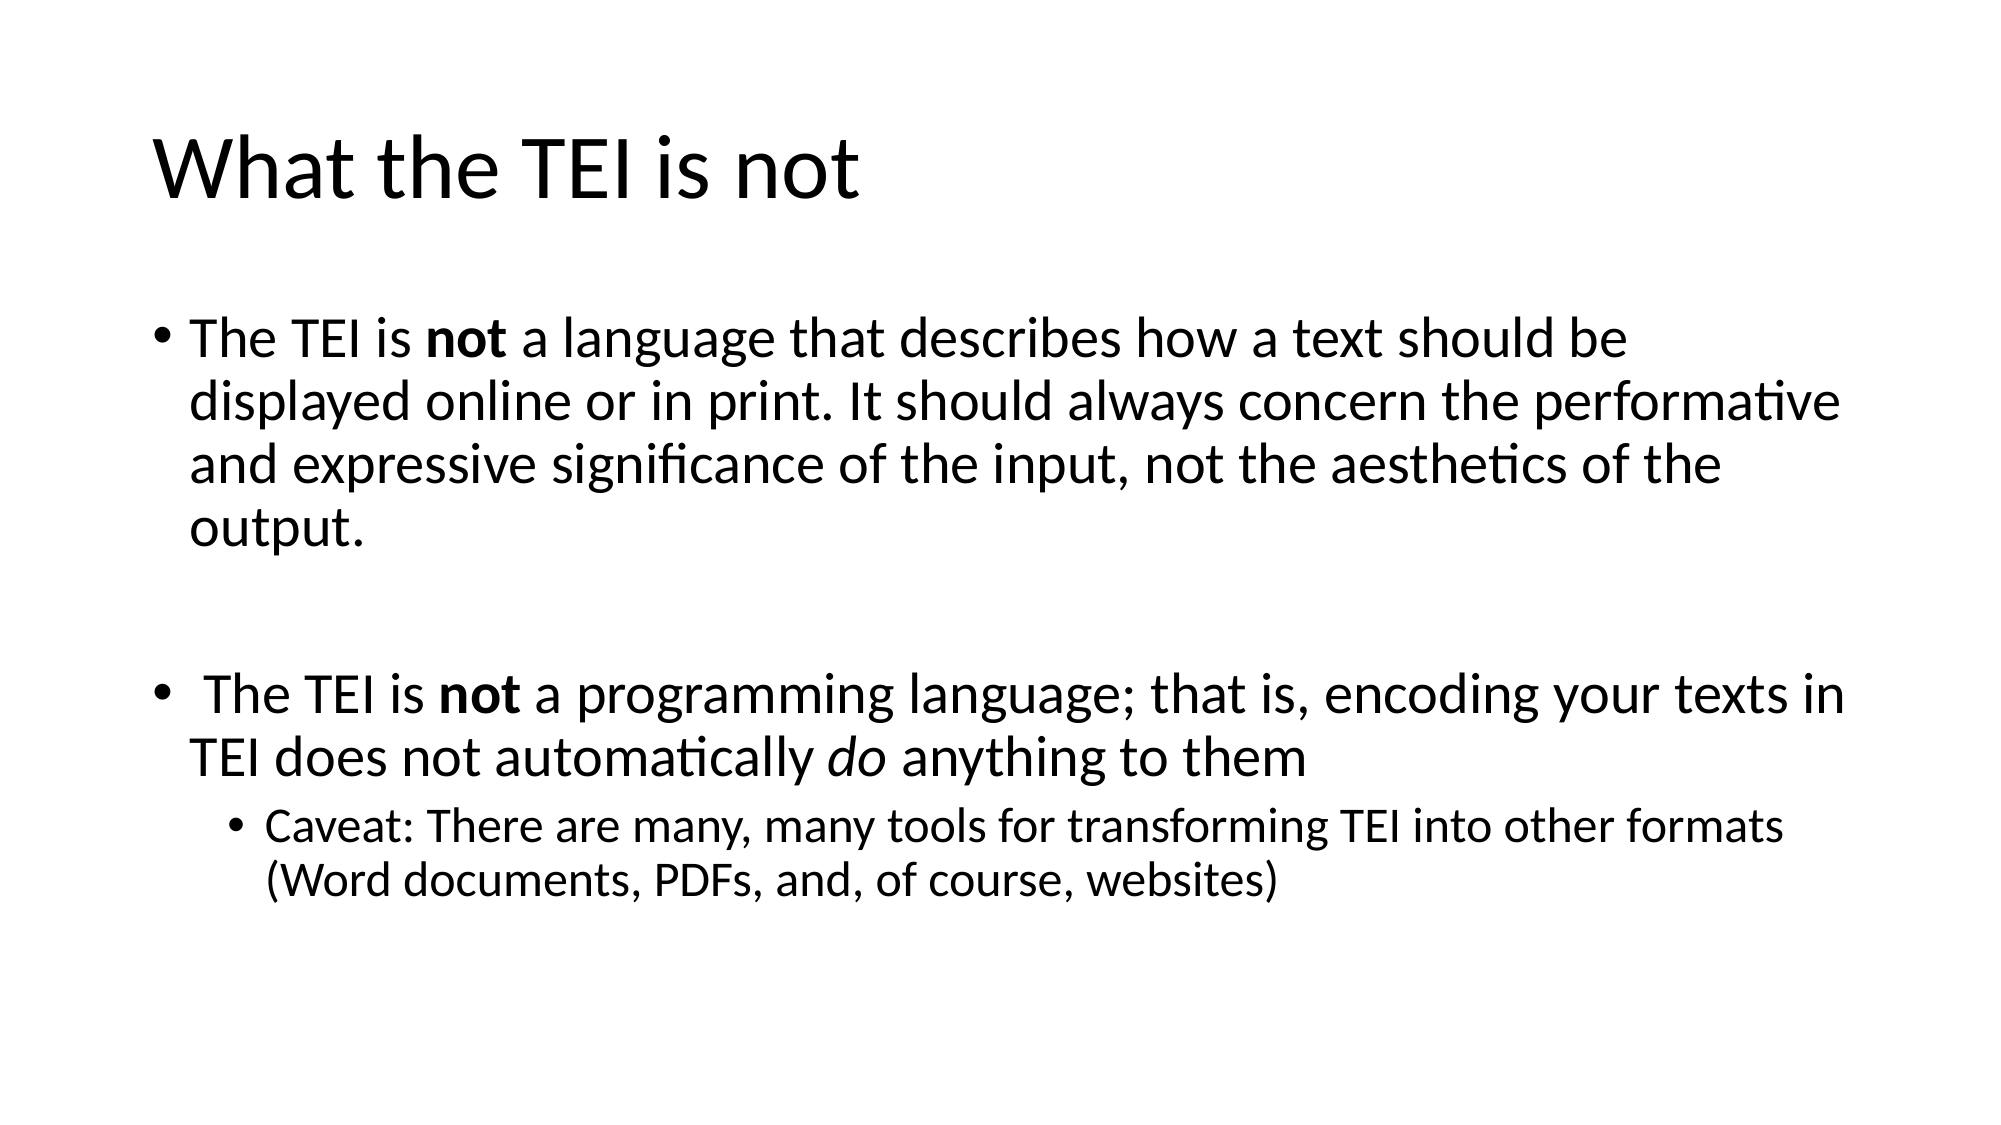

# What the TEI is not
The TEI is not a language that describes how a text should be displayed online or in print. It should always concern the performative and expressive significance of the input, not the aesthetics of the output.

 The TEI is not a programming language; that is, encoding your texts in TEI does not automatically do anything to them
Caveat: There are many, many tools for transforming TEI into other formats (Word documents, PDFs, and, of course, websites)